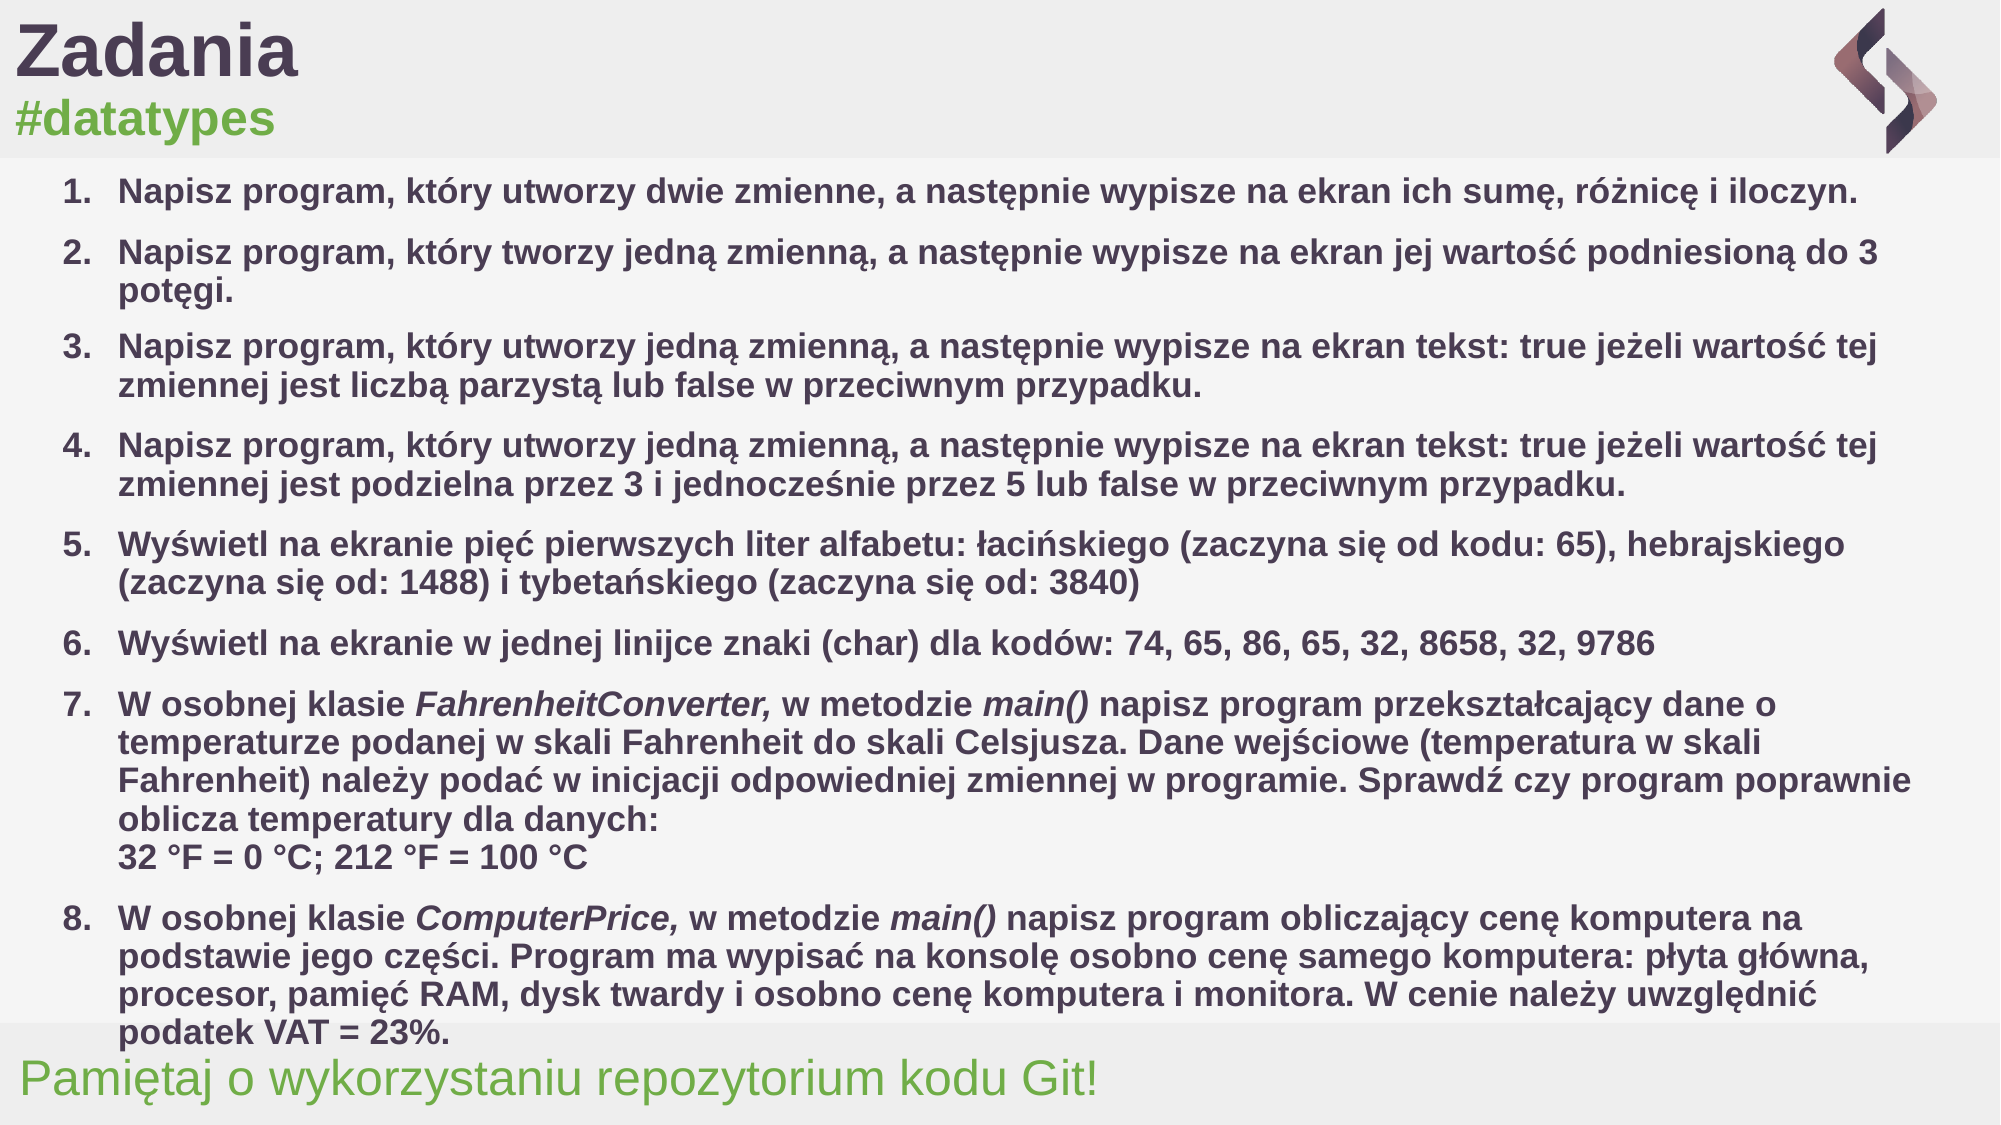

# Zadania
#datatypes
Napisz program, który utworzy dwie zmienne, a następnie wypisze na ekran ich sumę, różnicę i iloczyn.

Napisz program, który tworzy jedną zmienną, a następnie wypisze na ekran jej wartość podniesioną do 3 potęgi.

Napisz program, który utworzy jedną zmienną, a następnie wypisze na ekran tekst: true jeżeli wartość tej zmiennej jest liczbą parzystą lub false w przeciwnym przypadku.

Napisz program, który utworzy jedną zmienną, a następnie wypisze na ekran tekst: true jeżeli wartość tej zmiennej jest podzielna przez 3 i jednocześnie przez 5 lub false w przeciwnym przypadku.

Wyświetl na ekranie pięć pierwszych liter alfabetu: łacińskiego (zaczyna się od kodu: 65), hebrajskiego (zaczyna się od: 1488) i tybetańskiego (zaczyna się od: 3840)

Wyświetl na ekranie w jednej linijce znaki (char) dla kodów: 74, 65, 86, 65, 32, 8658, 32, 9786

W osobnej klasie FahrenheitConverter, w metodzie main() napisz program przekształcający dane o temperaturze podanej w skali Fahrenheit do skali Celsjusza. Dane wejściowe (temperatura w skali Fahrenheit) należy podać w inicjacji odpowiedniej zmiennej w programie. Sprawdź czy program poprawnie oblicza temperatury dla danych:
32 °F = 0 °C; 212 °F = 100 °C

W osobnej klasie ComputerPrice, w metodzie main() napisz program obliczający cenę komputera na podstawie jego części. Program ma wypisać na konsolę osobno cenę samego komputera: płyta główna, procesor, pamięć RAM, dysk twardy i osobno cenę komputera i monitora. W cenie należy uwzględnić podatek VAT = 23%.
Pamiętaj o wykorzystaniu repozytorium kodu Git!